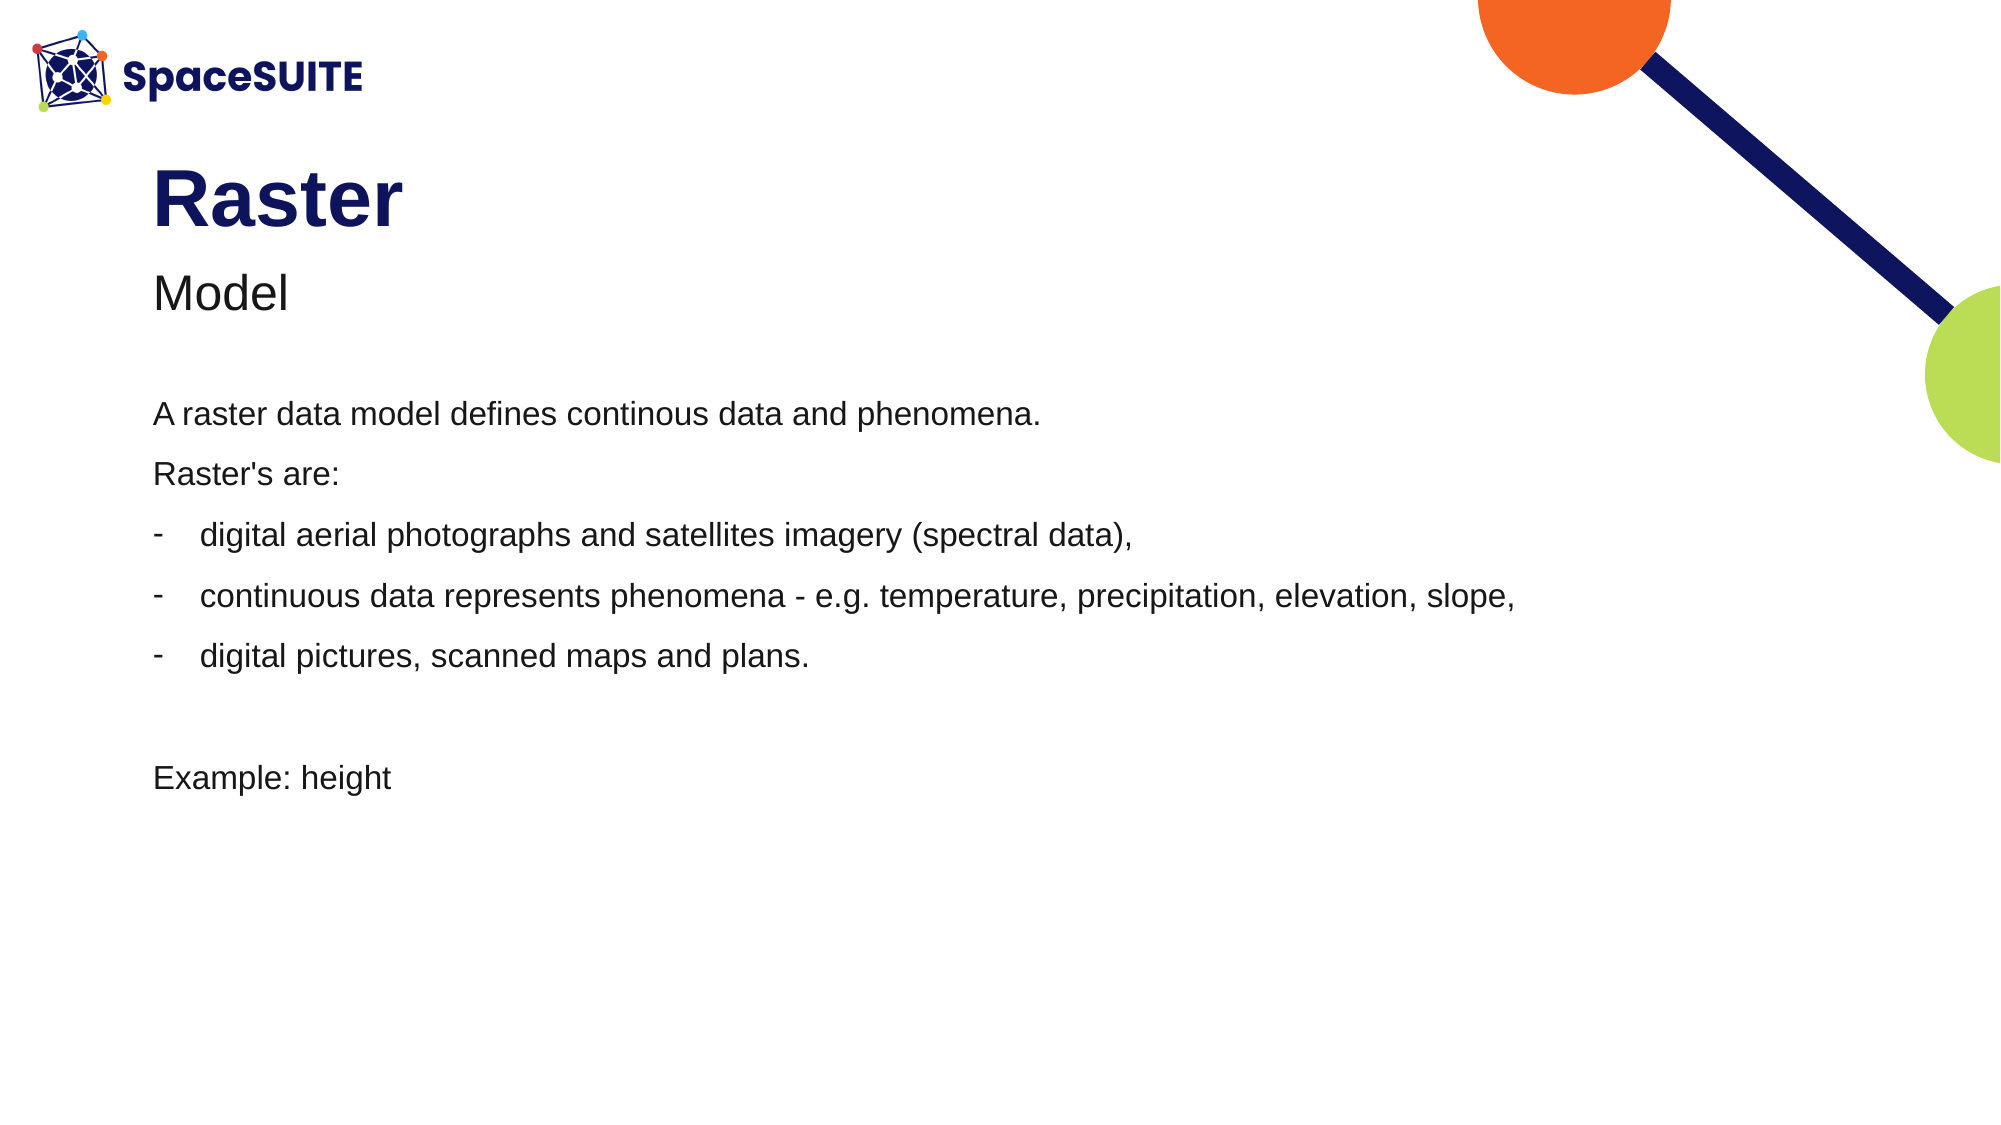

# Raster
Model
A raster data model defines continous data and phenomena.
Raster's are:
digital aerial photographs and satellites imagery (spectral data),
continuous data represents phenomena - e.g. temperature, precipitation, elevation, slope,
digital pictures, scanned maps and plans.

Example: height